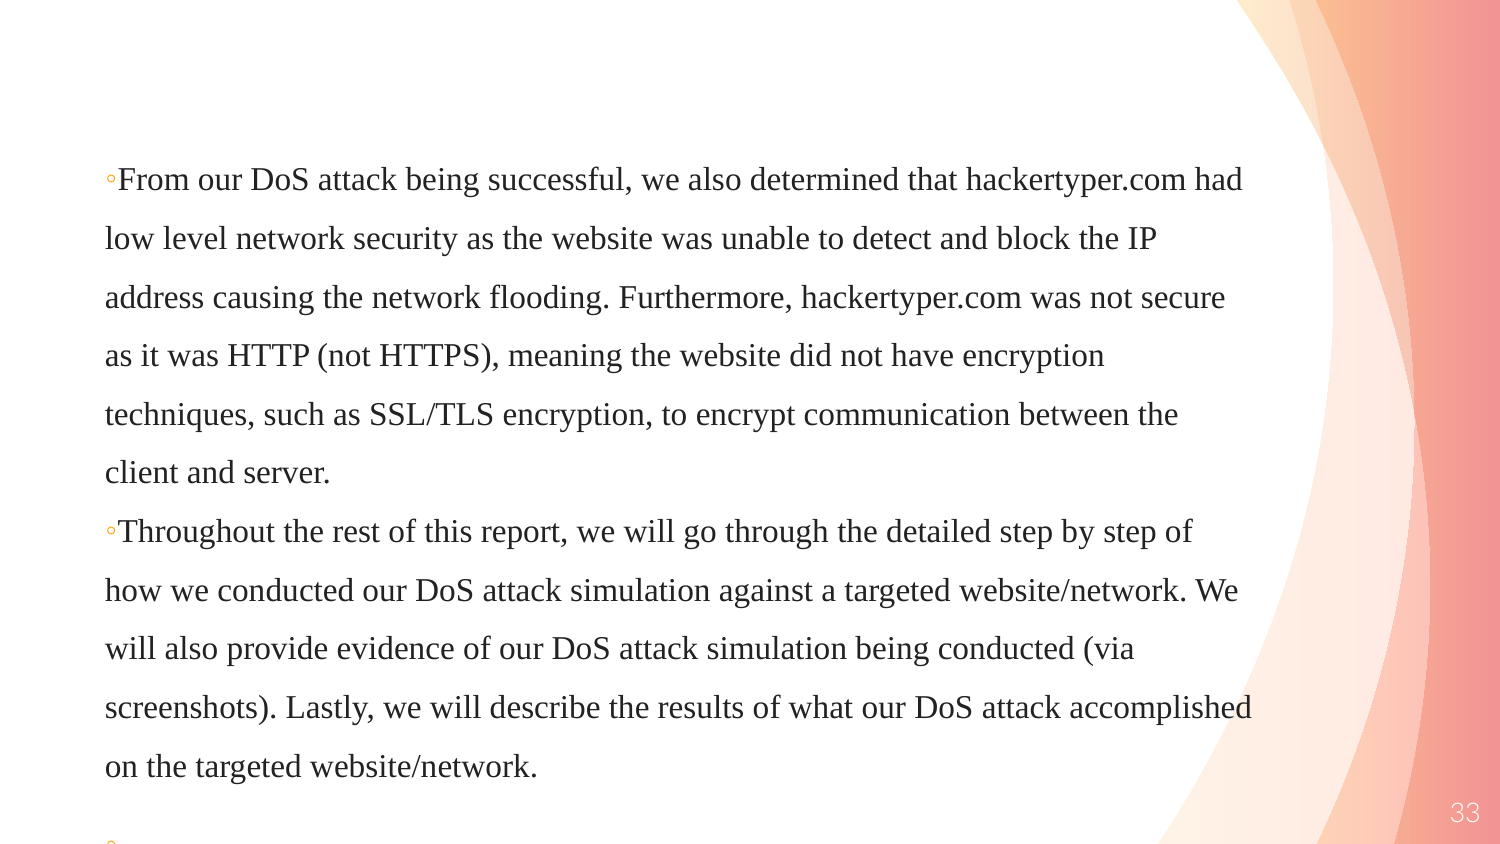

#
From our DoS attack being successful, we also determined that hackertyper.com had low level network security as the website was unable to detect and block the IP address causing the network flooding. Furthermore, hackertyper.com was not secure as it was HTTP (not HTTPS), meaning the website did not have encryption techniques, such as SSL/TLS encryption, to encrypt communication between the client and server.
Throughout the rest of this report, we will go through the detailed step by step of how we conducted our DoS attack simulation against a targeted website/network. We will also provide evidence of our DoS attack simulation being conducted (via screenshots). Lastly, we will describe the results of what our DoS attack accomplished on the targeted website/network.

33